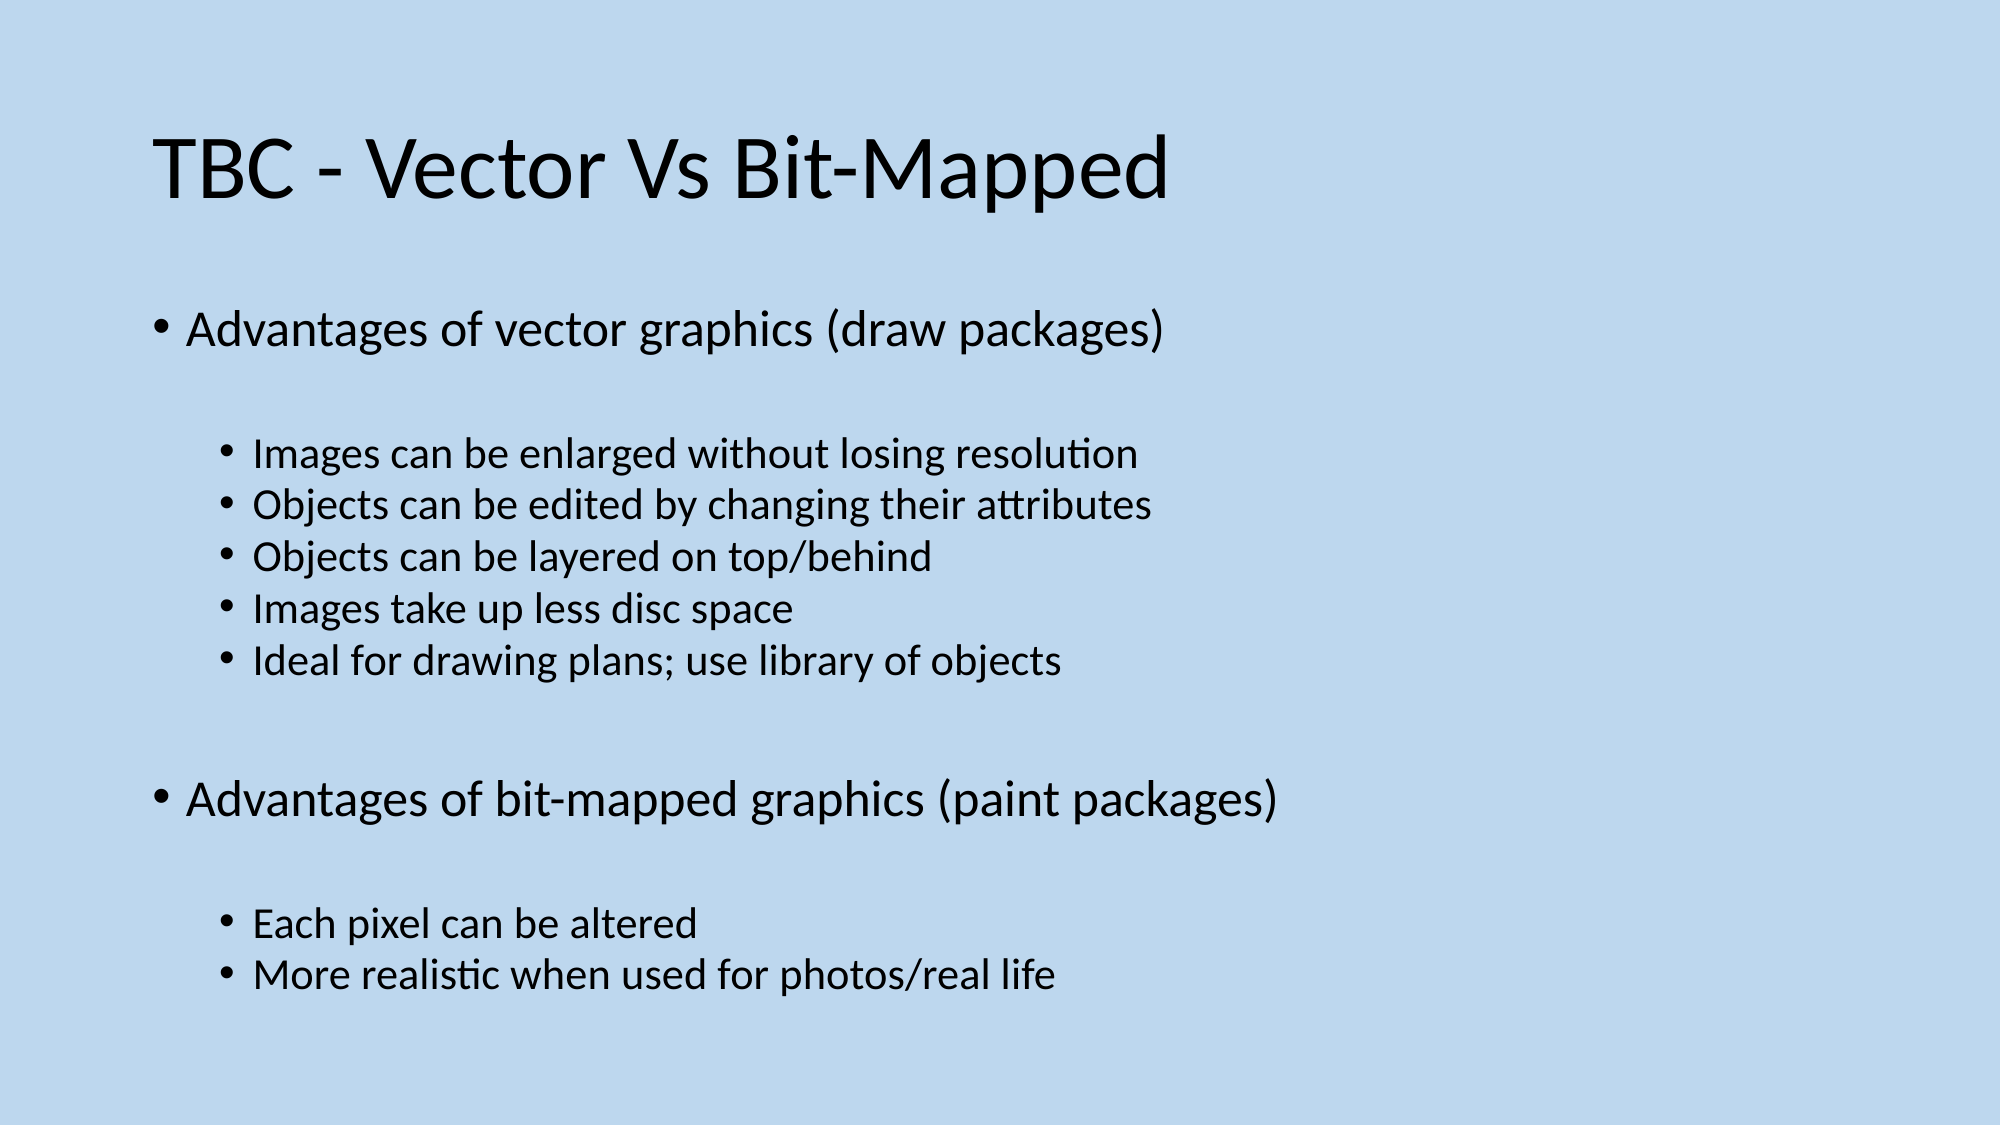

# TBC - Vector Vs Bit-Mapped
Advantages of vector graphics (draw packages)

Images can be enlarged without losing resolution
Objects can be edited by changing their attributes
Objects can be layered on top/behind
Images take up less disc space
Ideal for drawing plans; use library of objects

Advantages of bit-mapped graphics (paint packages)

Each pixel can be altered
More realistic when used for photos/real life